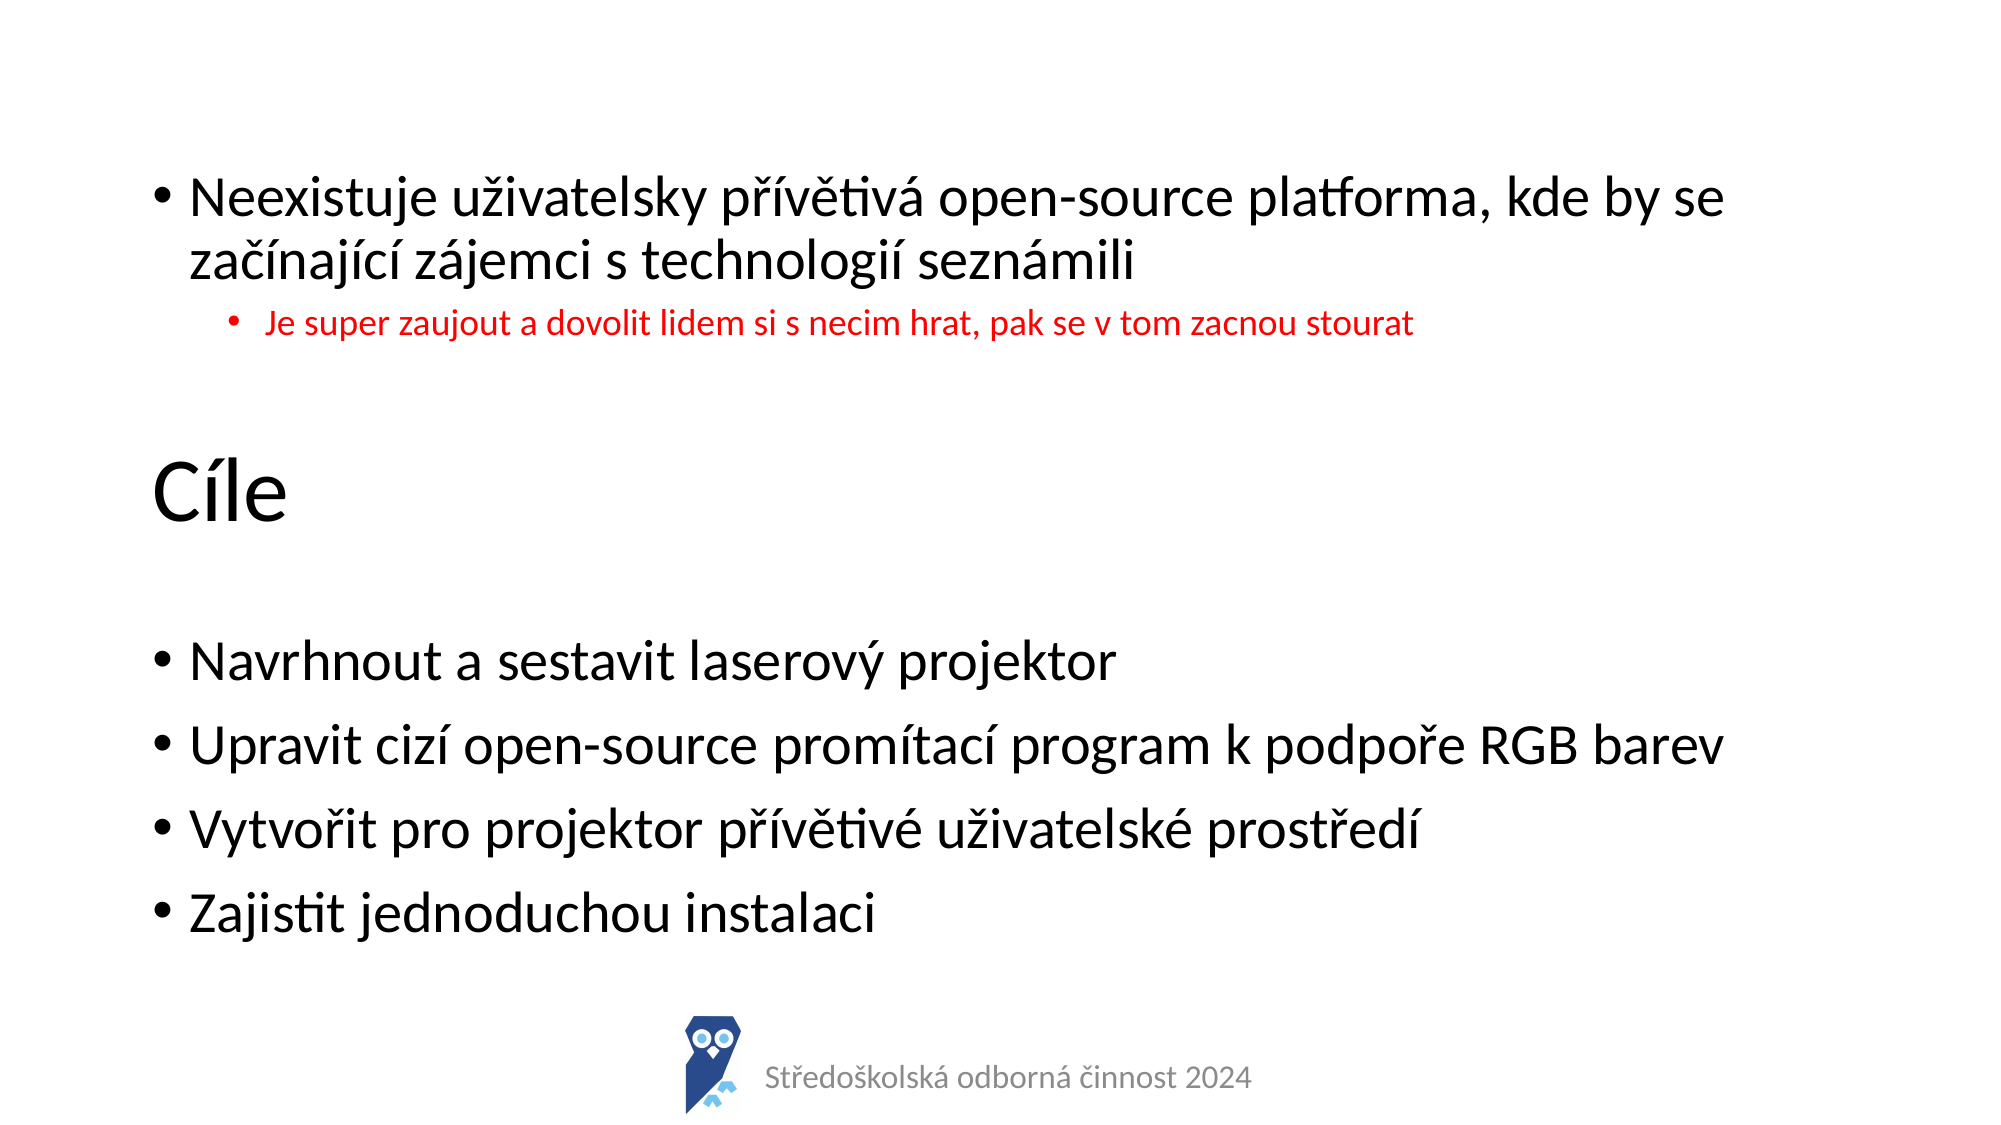

Neexistuje uživatelsky přívětivá open-source platforma, kde by se začínající zájemci s technologií seznámili
Je super zaujout a dovolit lidem si s necim hrat, pak se v tom zacnou stourat
# Cíle
Navrhnout a sestavit laserový projektor
Upravit cizí open-source promítací program k podpoře RGB barev
Vytvořit pro projektor přívětivé uživatelské prostředí
Zajistit jednoduchou instalaci
Středoškolská odborná činnost 2024